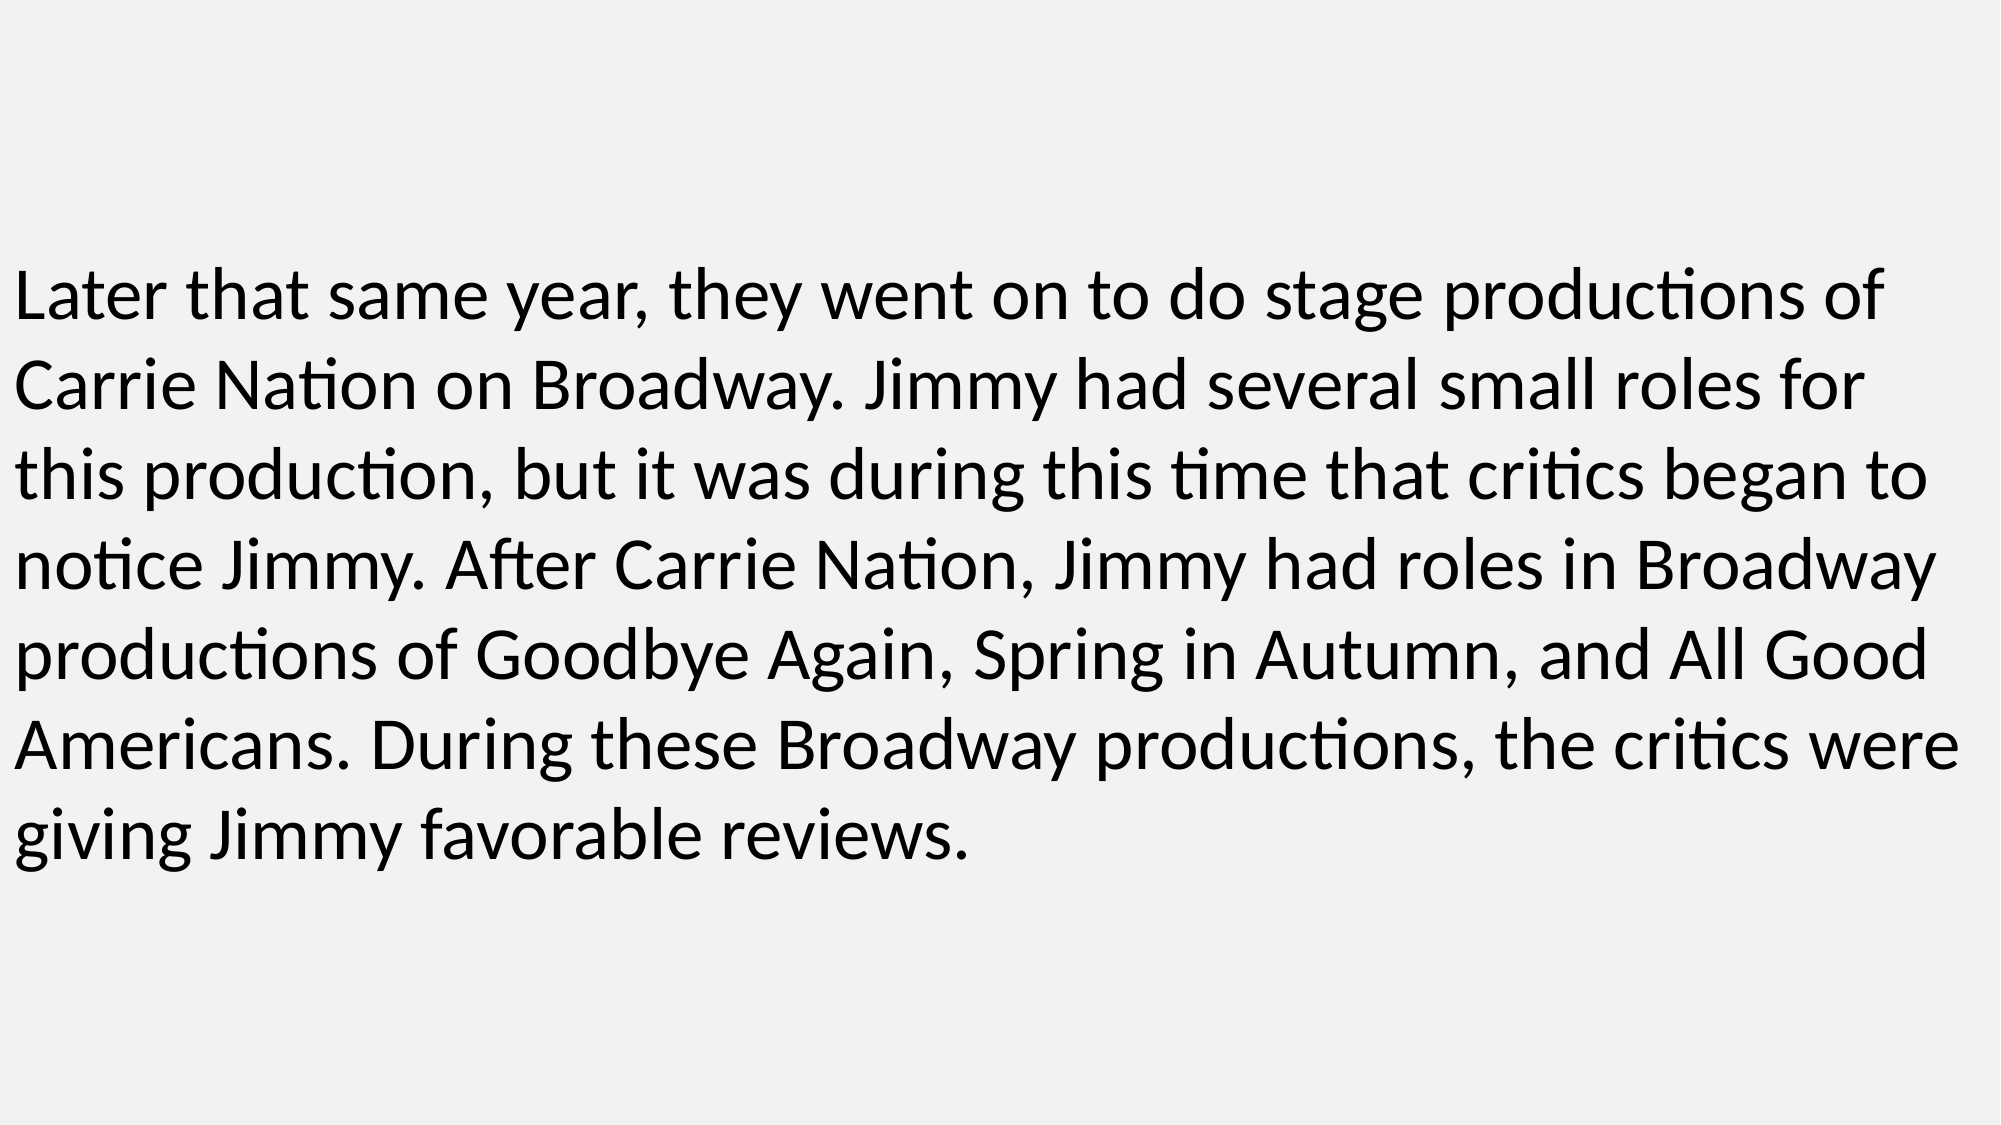

Later that same year, they went on to do stage productions of Carrie Nation on Broadway. Jimmy had several small roles for this production, but it was during this time that critics began to notice Jimmy. After Carrie Nation, Jimmy had roles in Broadway productions of Goodbye Again, Spring in Autumn, and All Good Americans. During these Broadway productions, the critics were giving Jimmy favorable reviews.